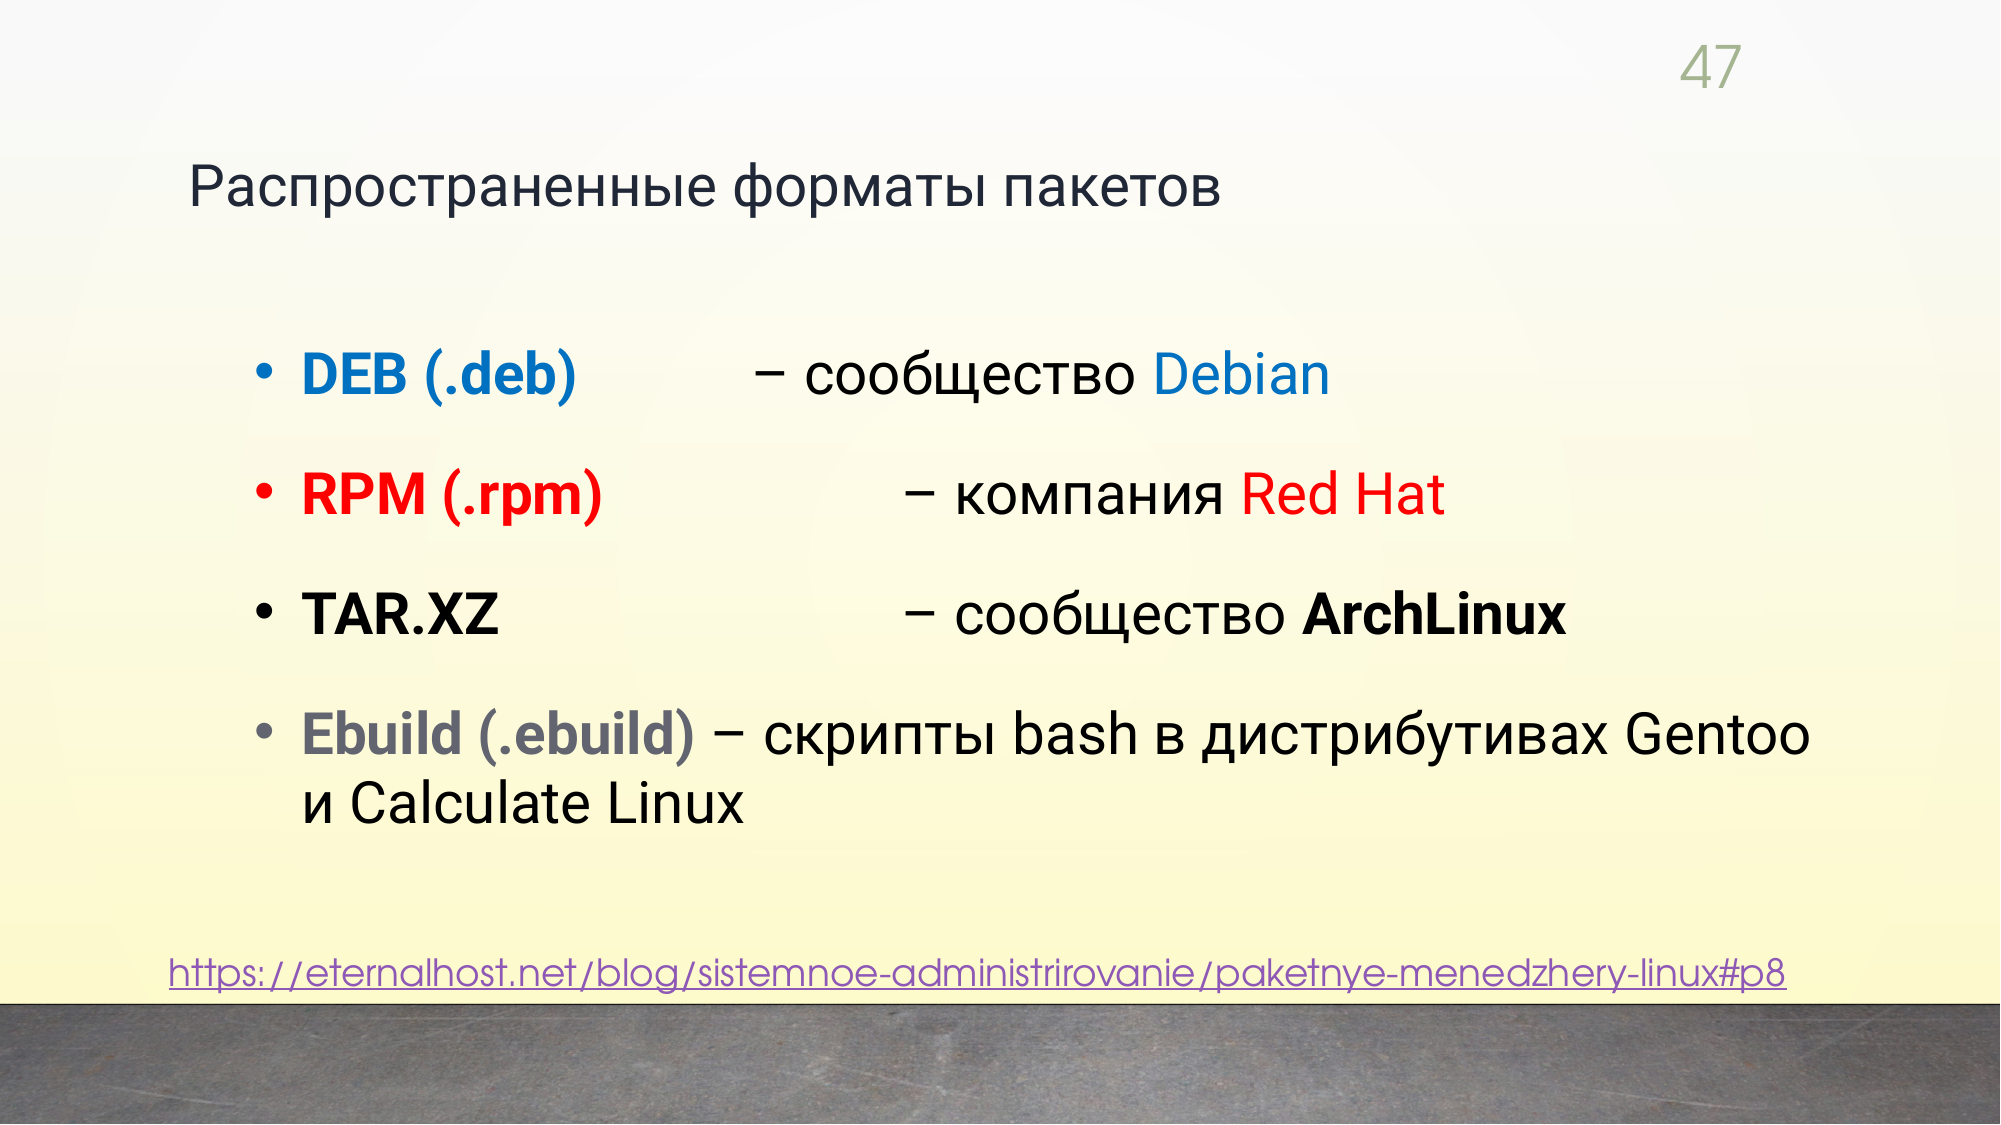

47
Распространенные форматы пакетов
DEB (.deb)	 	– сообщество Debian
RPM (.rpm)	 	– компания Red Hat
TAR.XZ 		 	– сообщество ArchLinux
Ebuild (.ebuild) – скрипты bash в дистрибутивах Gentoo и Calculate Linux
https://eternalhost.net/blog/sistemnoe-administrirovanie/paketnye-menedzhery-linux#p8